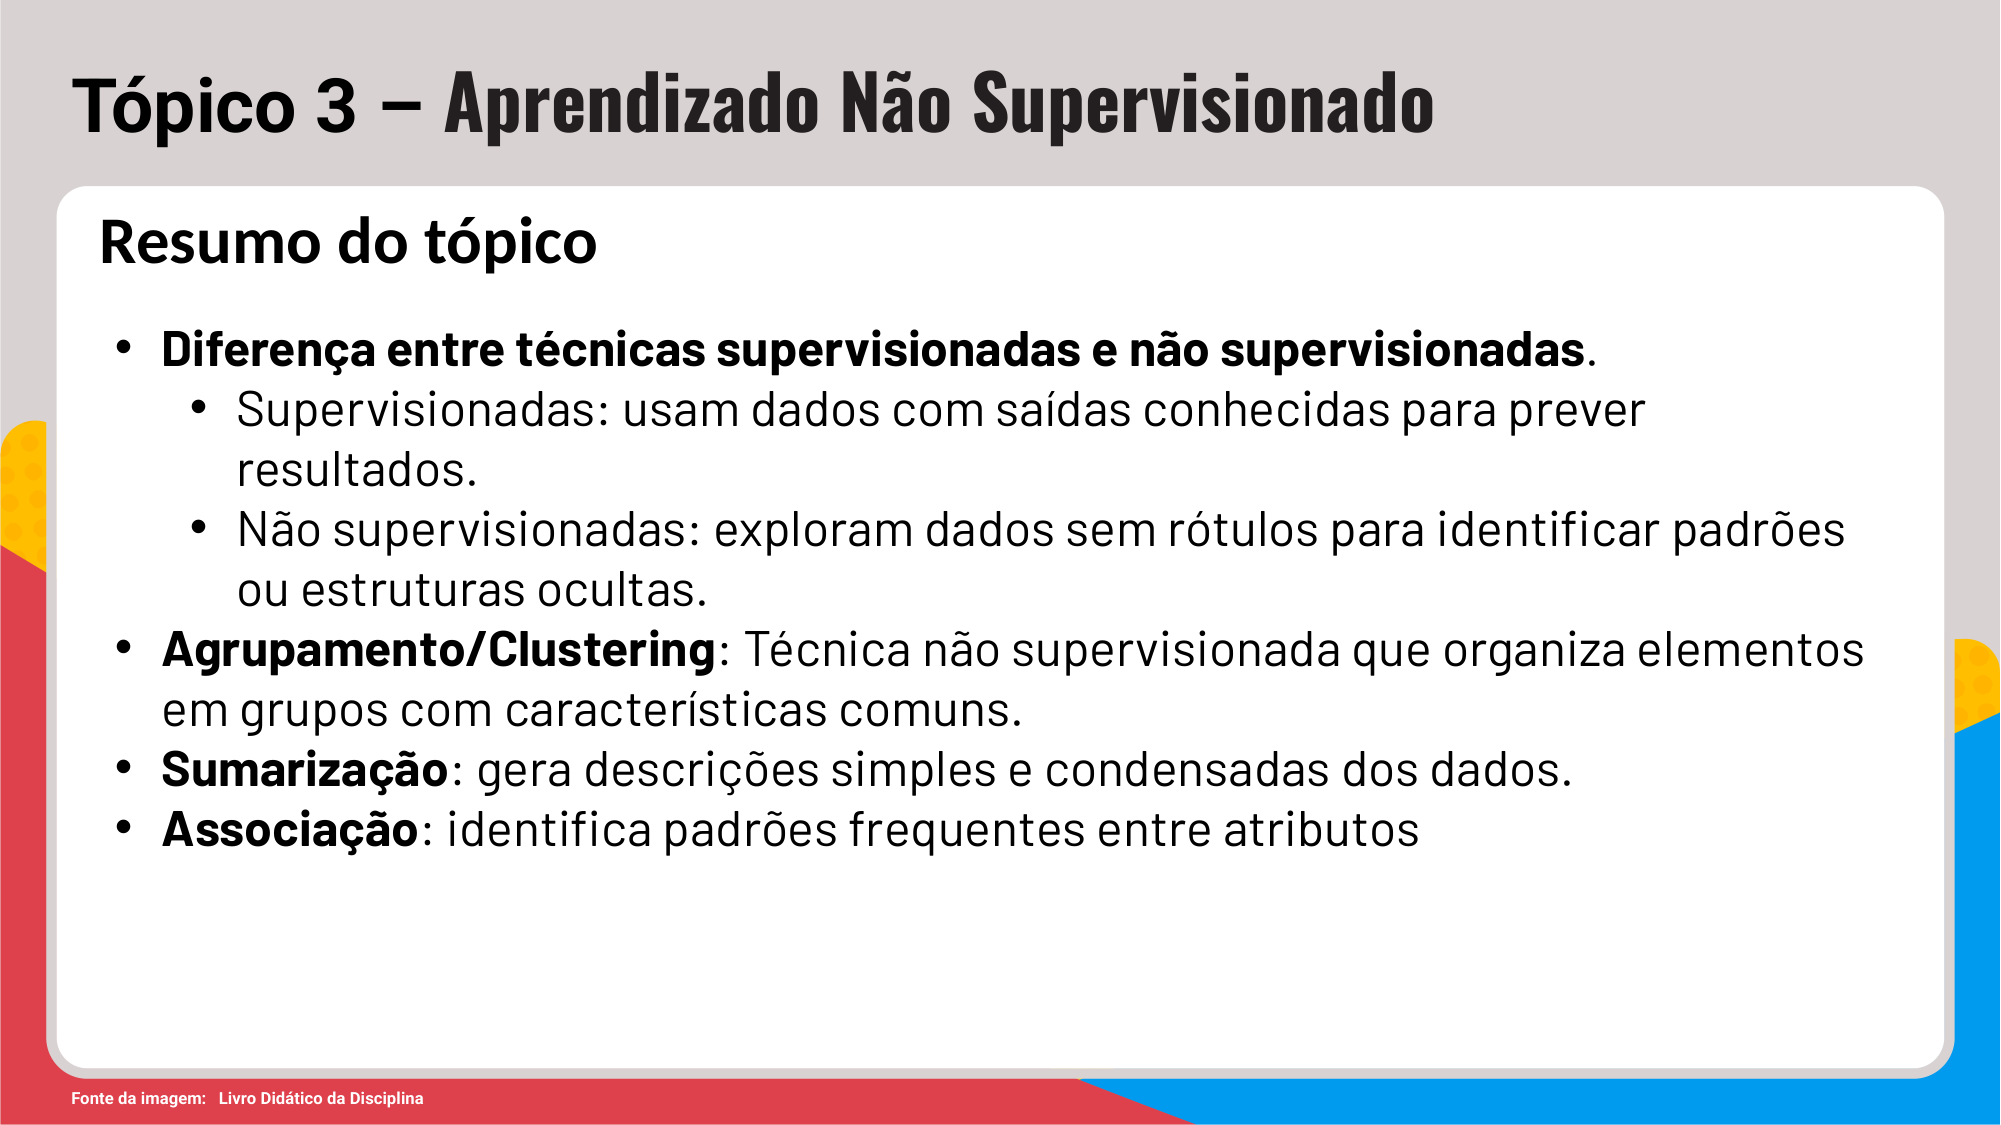

Tópico 3 – Aprendizado Não Supervisionado
Resumo do tópico

Diferença entre técnicas supervisionadas e não supervisionadas.
Supervisionadas: usam dados com saídas conhecidas para prever resultados.
Não supervisionadas: exploram dados sem rótulos para identificar padrões ou estruturas ocultas.
Agrupamento/Clustering: Técnica não supervisionada que organiza elementos em grupos com características comuns.
Sumarização: gera descrições simples e condensadas dos dados.
Associação: identifica padrões frequentes entre atributos

Livro Didático da Disciplina